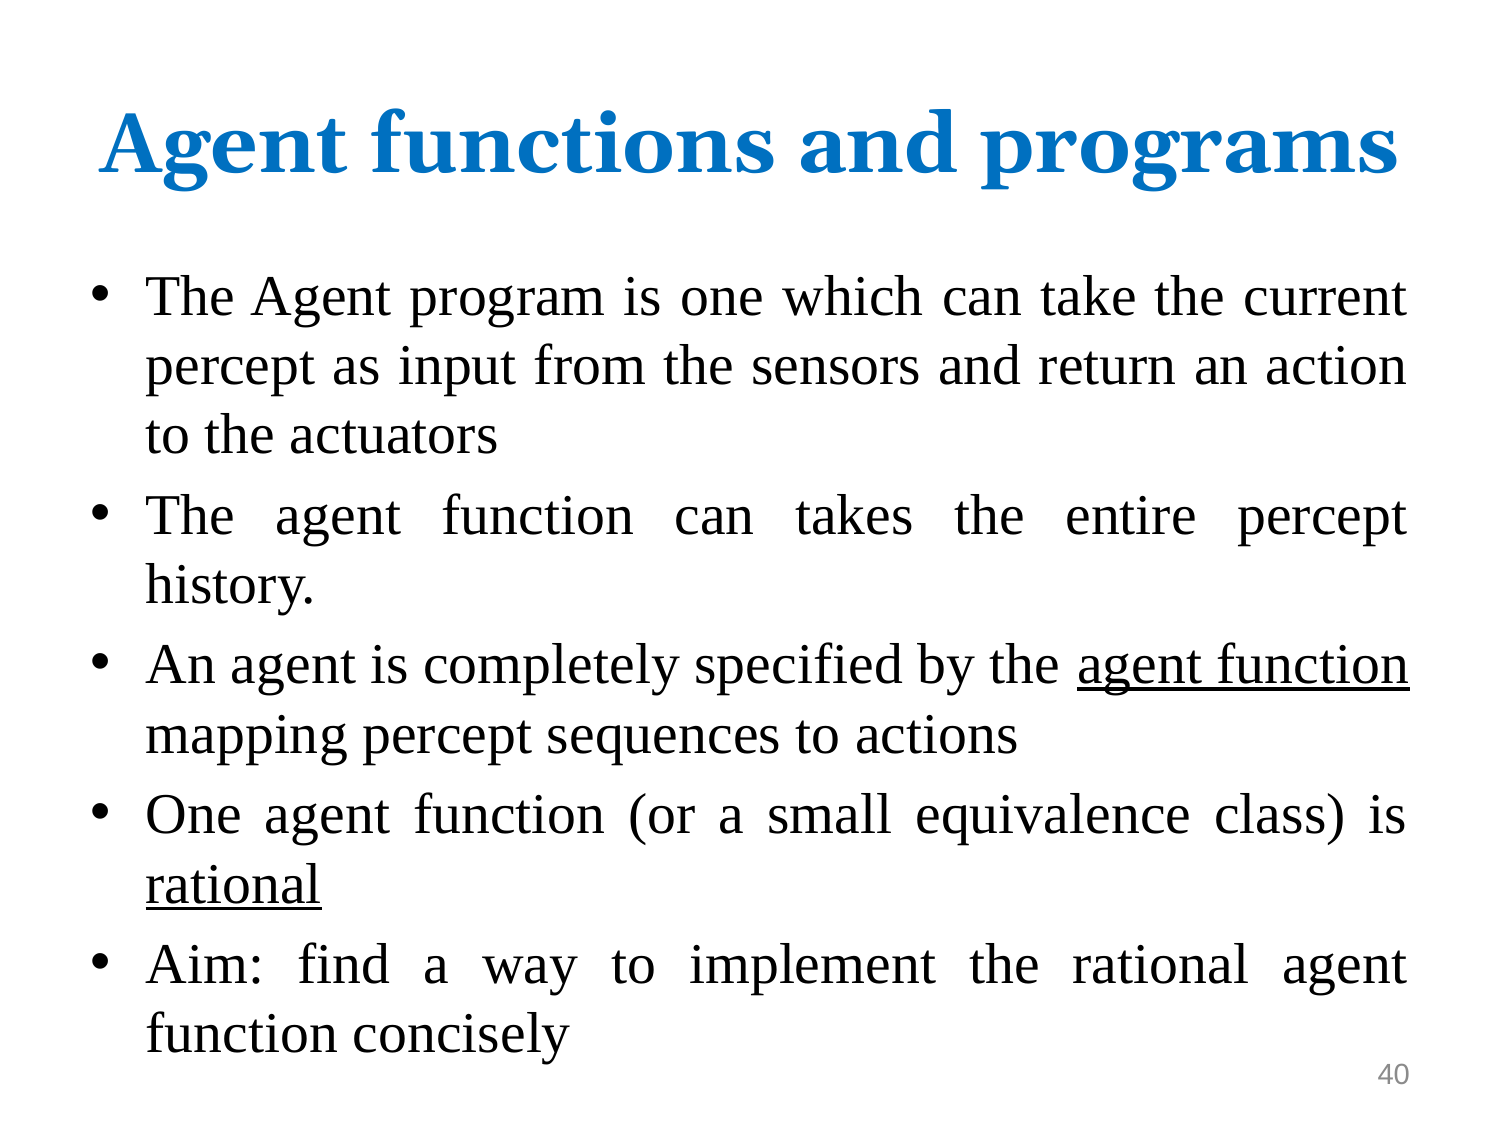

# Agent functions and programs
The Agent program is one which can take the current percept as input from the sensors and return an action to the actuators
The agent function can takes the entire percept history.
An agent is completely specified by the agent function mapping percept sequences to actions
One agent function (or a small equivalence class) is rational
Aim: find a way to implement the rational agent function concisely
40